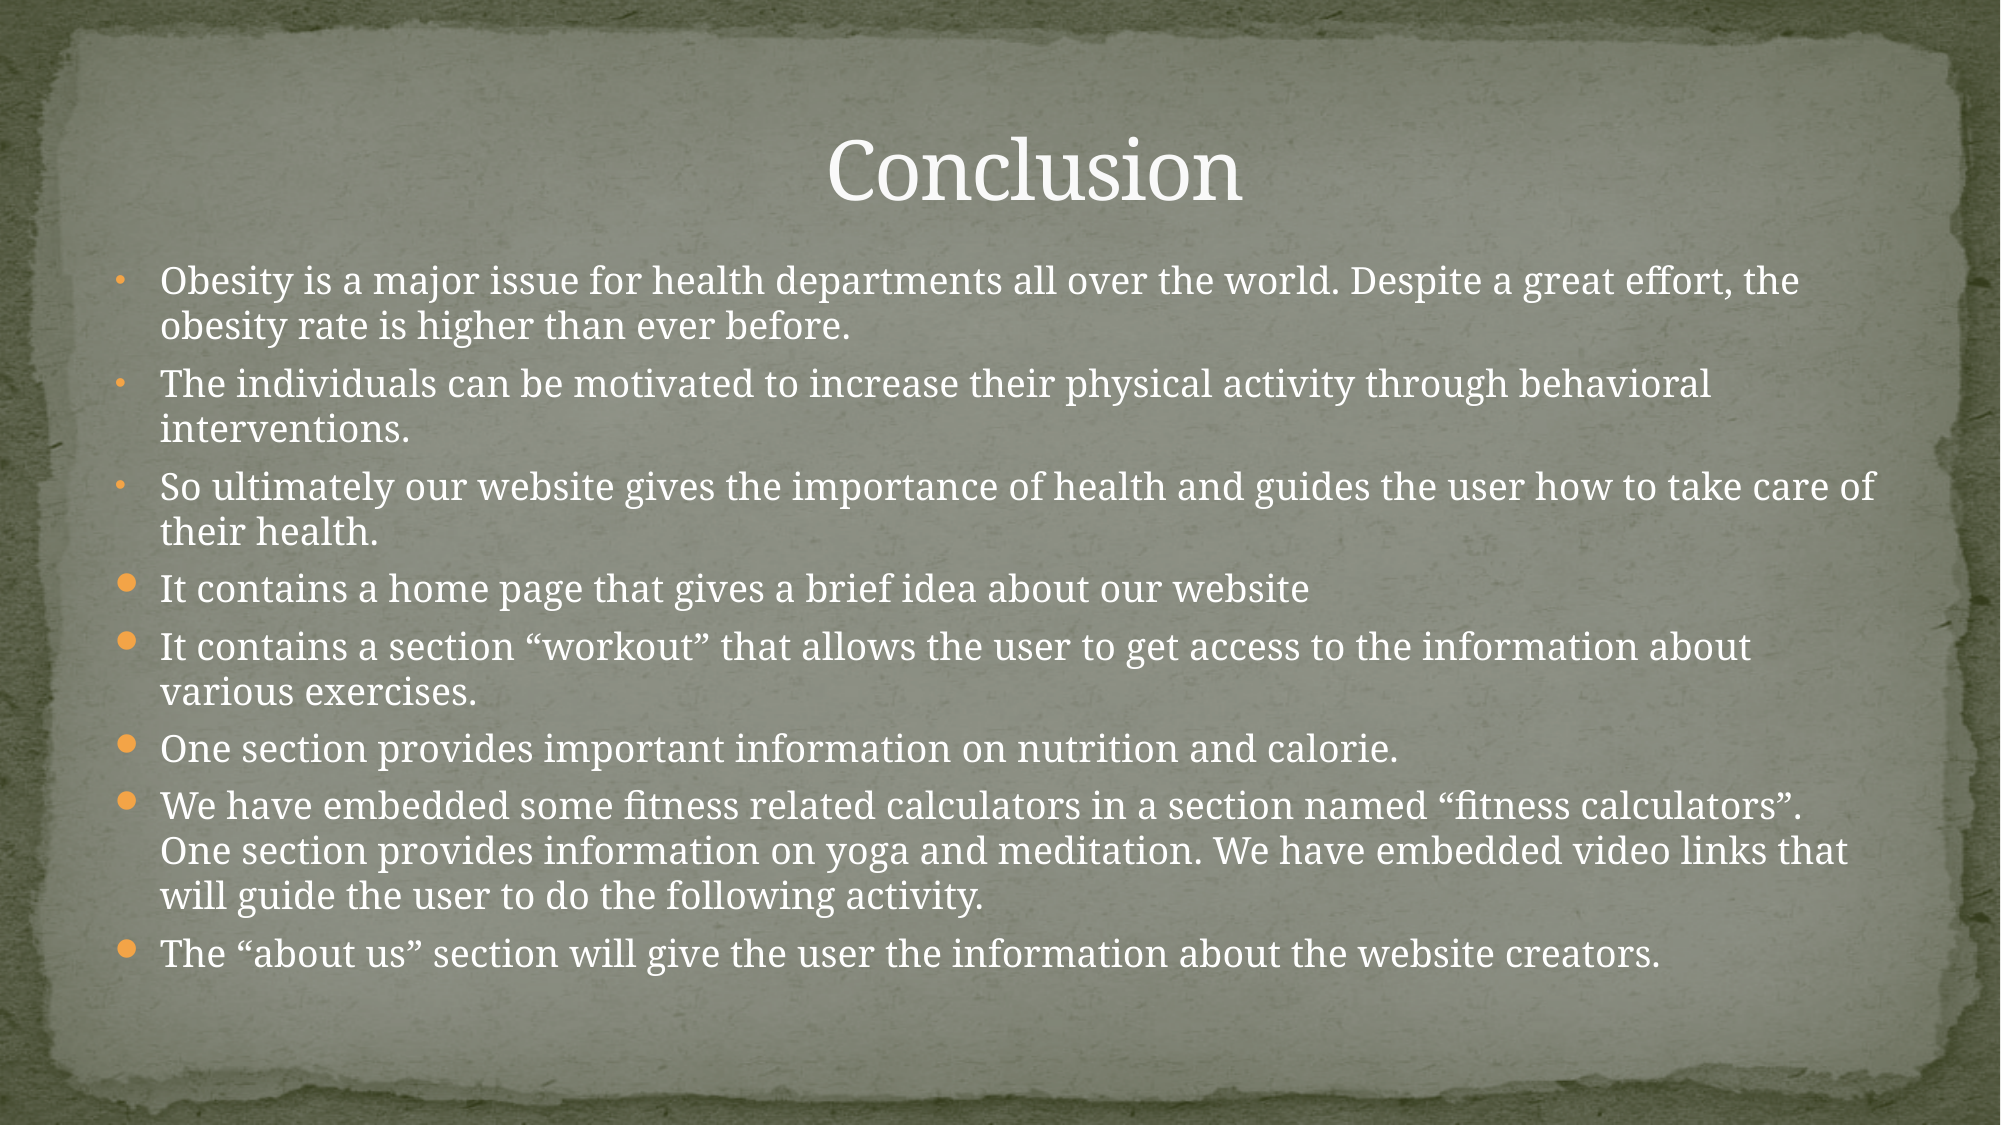

# Conclusion
Obesity is a major issue for health departments all over the world. Despite a great effort, the obesity rate is higher than ever before.
The individuals can be motivated to increase their physical activity through behavioral interventions.
So ultimately our website gives the importance of health and guides the user how to take care of their health.
It contains a home page that gives a brief idea about our website
It contains a section “workout” that allows the user to get access to the information about various exercises.
One section provides important information on nutrition and calorie.
We have embedded some fitness related calculators in a section named “fitness calculators”. One section provides information on yoga and meditation. We have embedded video links that will guide the user to do the following activity.
The “about us” section will give the user the information about the website creators.